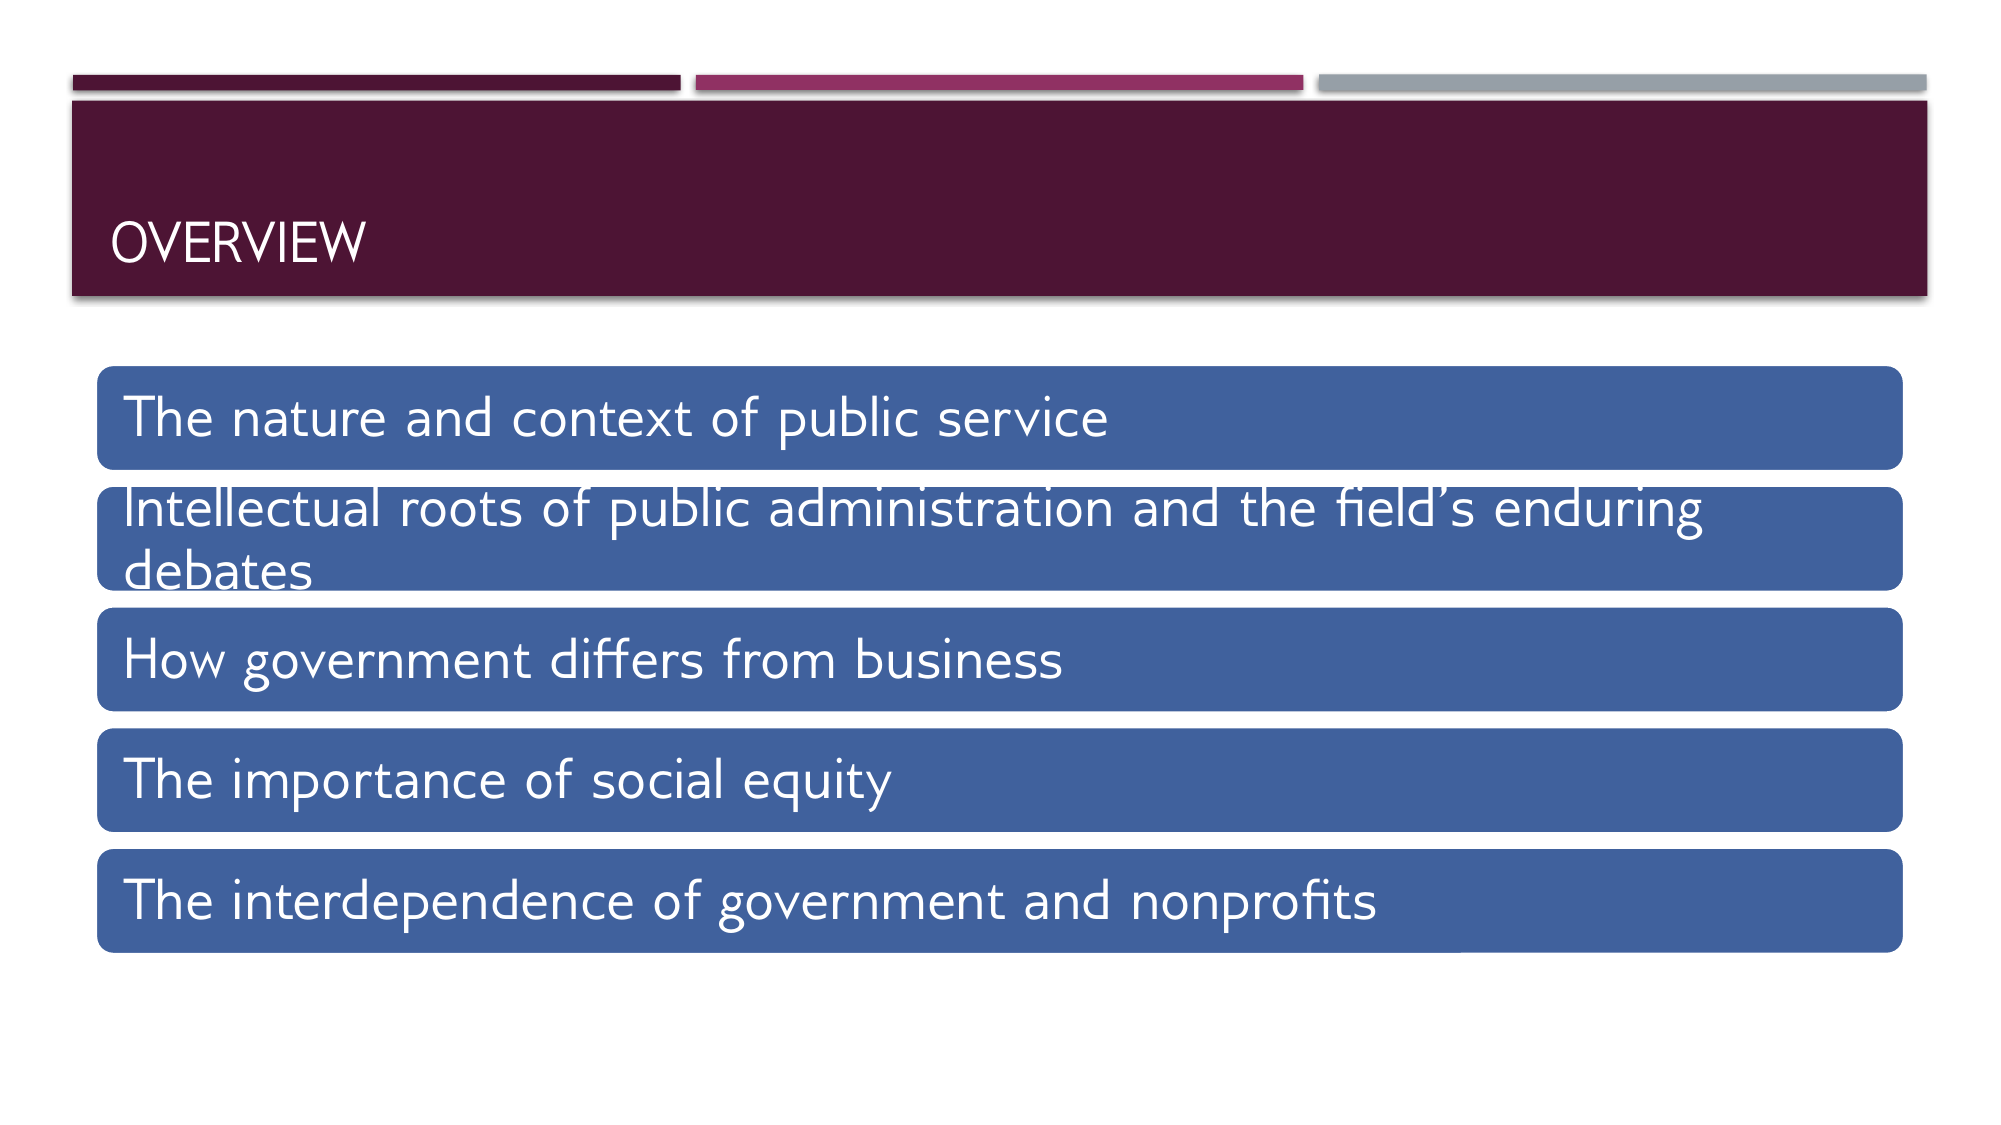

# Overview
The nature and context of public service
Intellectual roots of public administration and the field’s enduring debates
How government differs from business
The importance of social equity
The interdependence of government and nonprofits